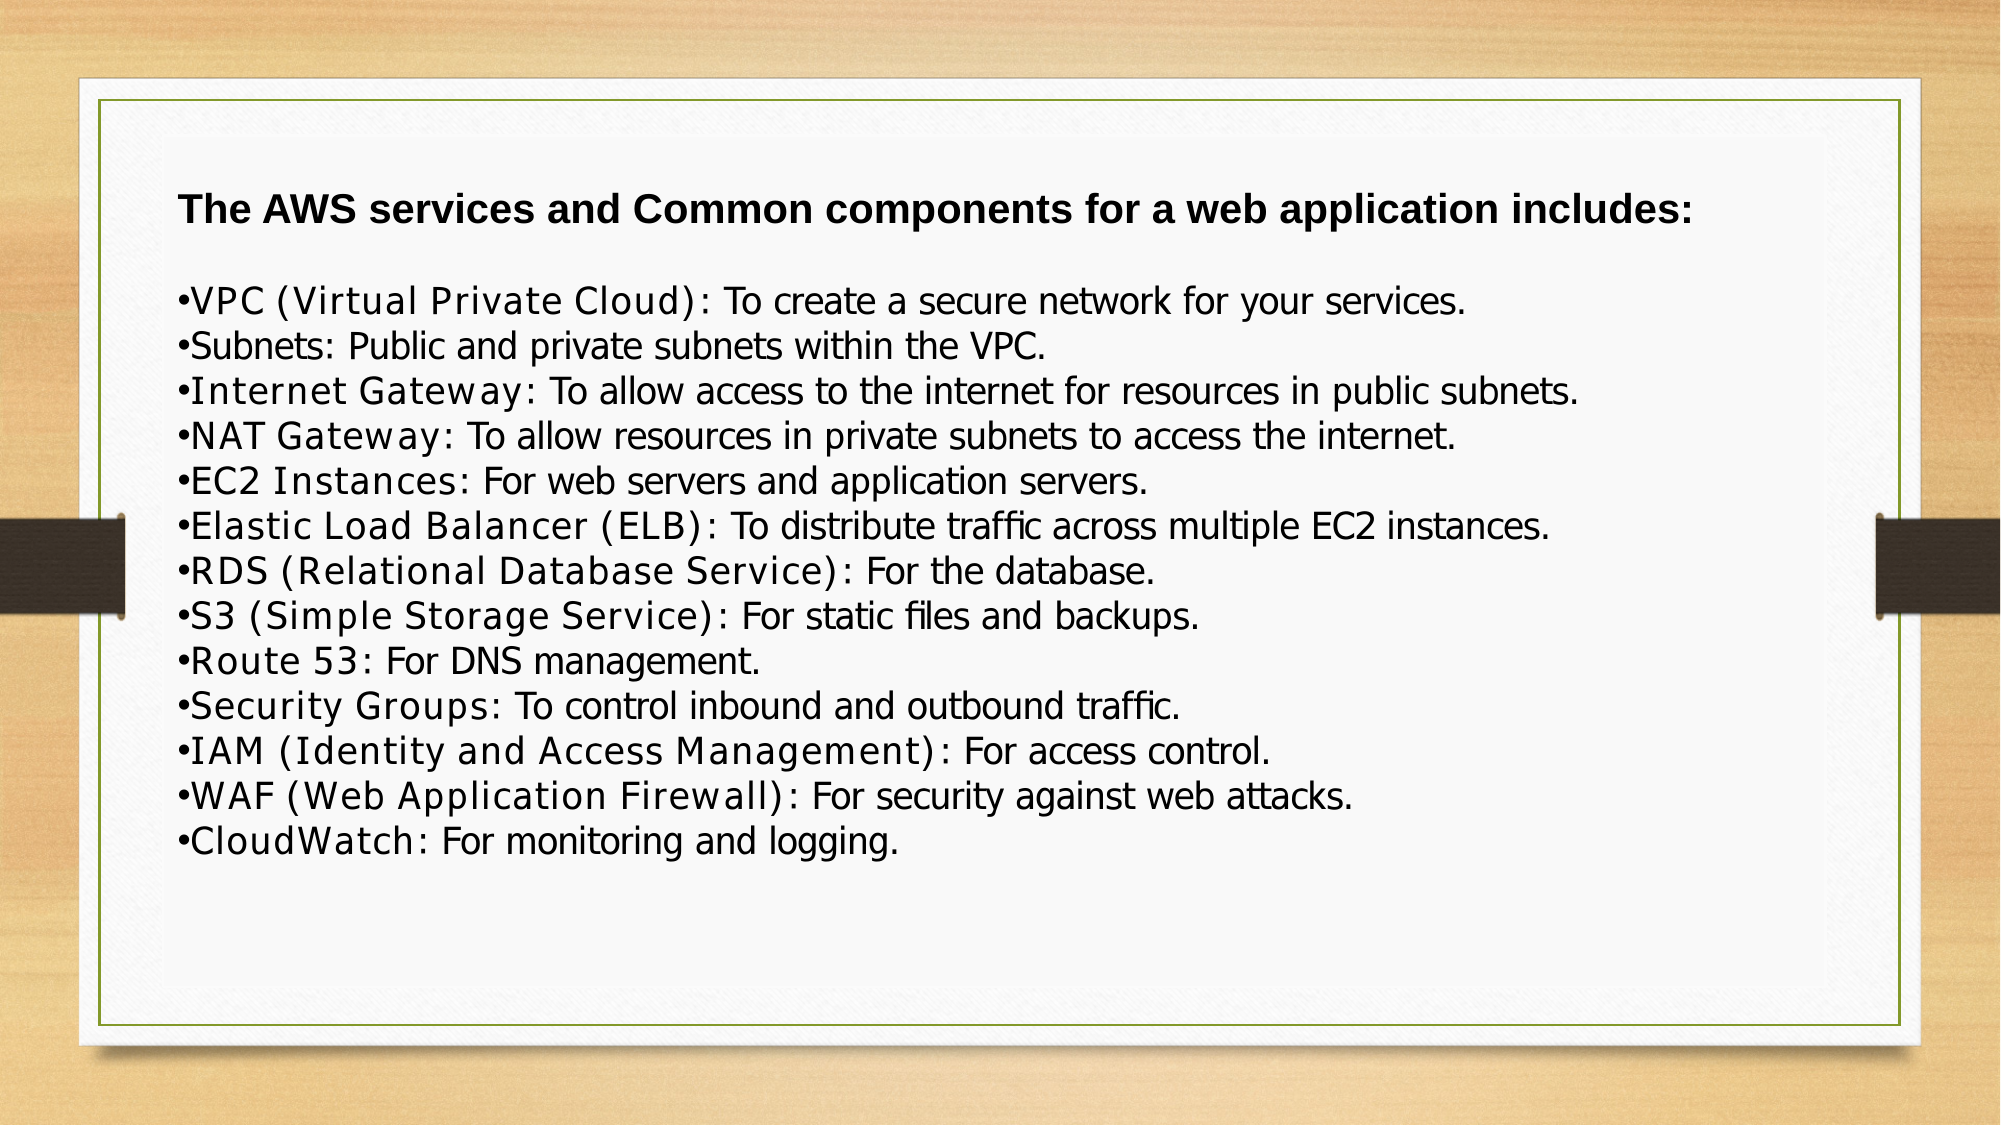

#
The AWS services and Common components for a web application includes:

VPC (Virtual Private Cloud): To create a secure network for your services.
Subnets: Public and private subnets within the VPC.
Internet Gateway: To allow access to the internet for resources in public subnets.
NAT Gateway: To allow resources in private subnets to access the internet.
EC2 Instances: For web servers and application servers.
Elastic Load Balancer (ELB): To distribute traffic across multiple EC2 instances.
RDS (Relational Database Service): For the database.
S3 (Simple Storage Service): For static files and backups.
Route 53: For DNS management.
Security Groups: To control inbound and outbound traffic.
IAM (Identity and Access Management): For access control.
WAF (Web Application Firewall): For security against web attacks.
CloudWatch: For monitoring and logging.